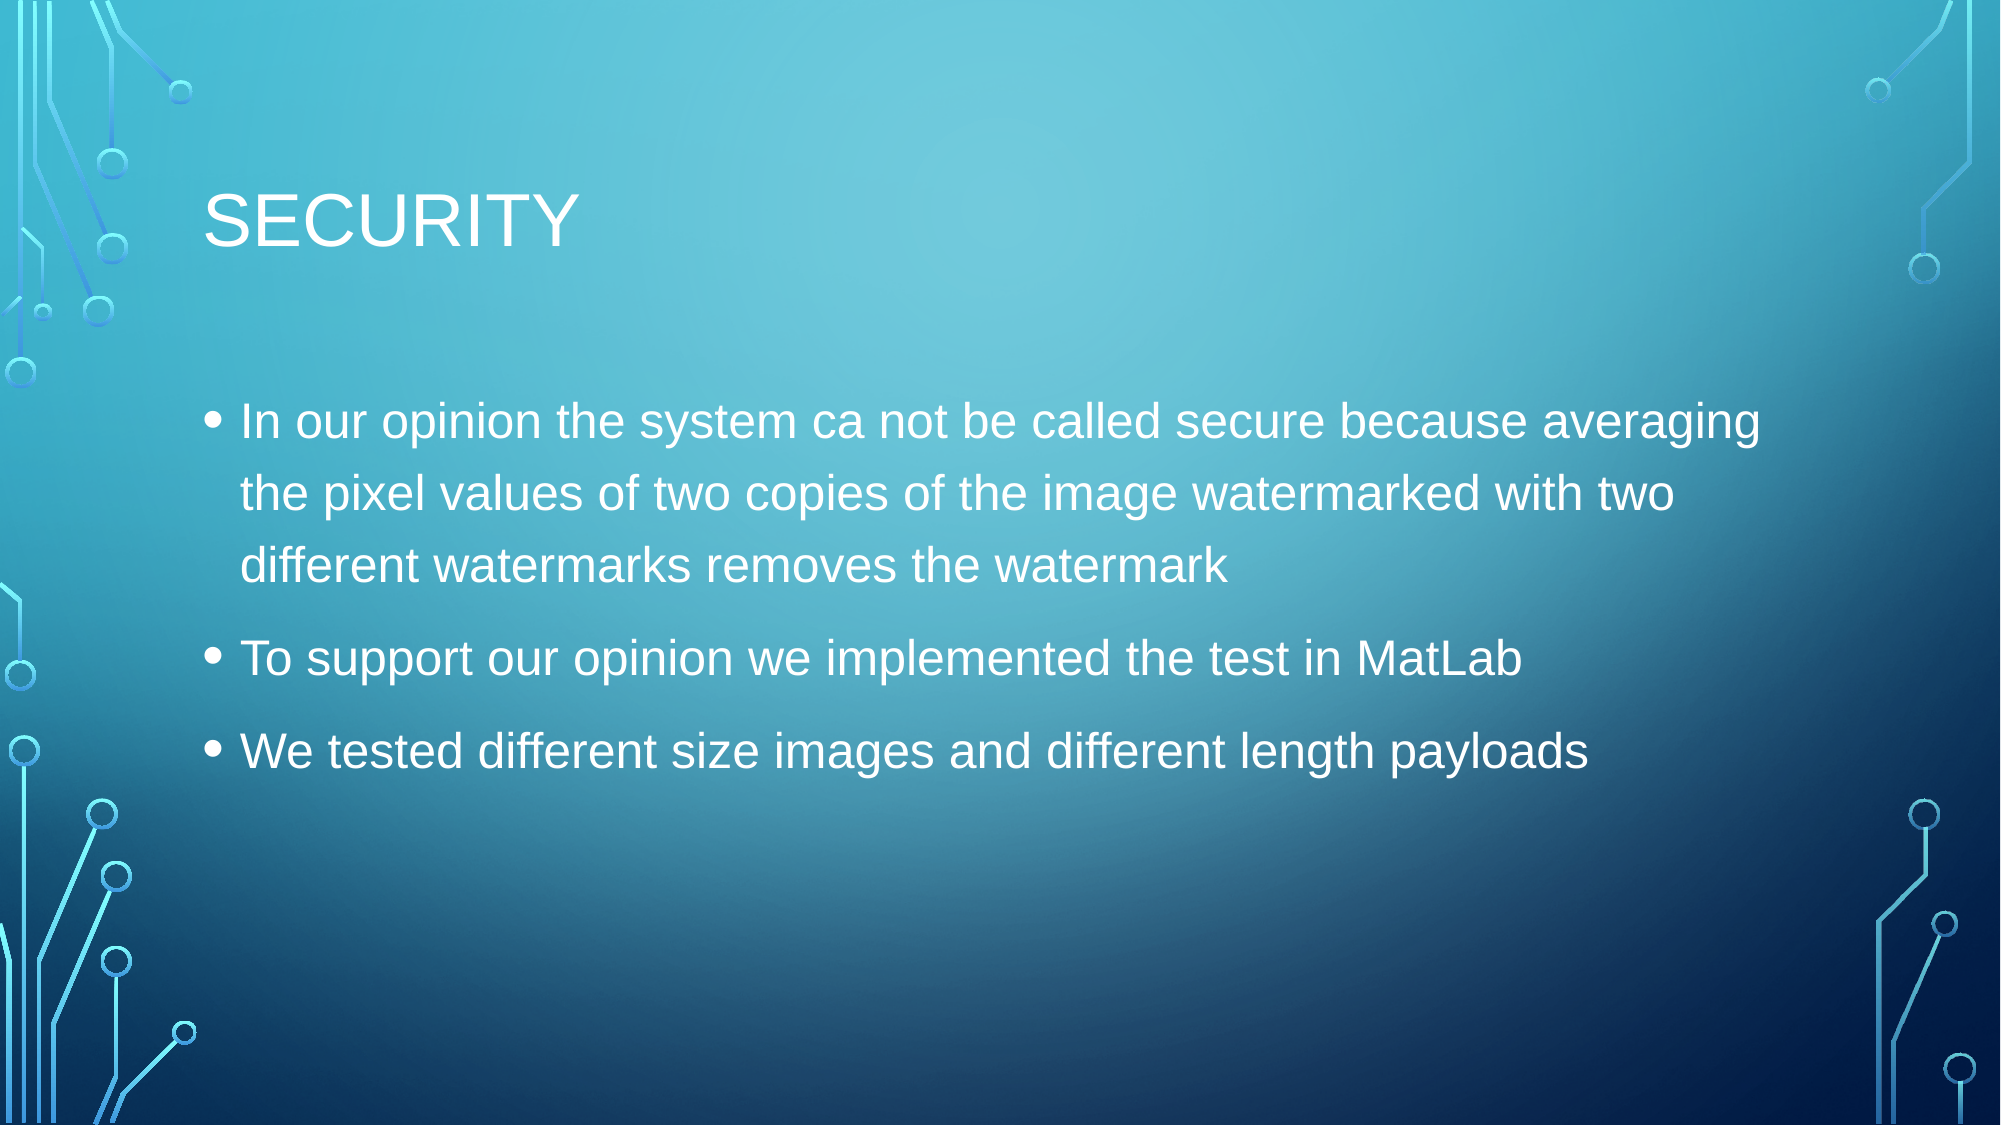

# Security
In our opinion the system ca not be called secure because averaging the pixel values of two copies of the image watermarked with two different watermarks removes the watermark
To support our opinion we implemented the test in MatLab
We tested different size images and different length payloads